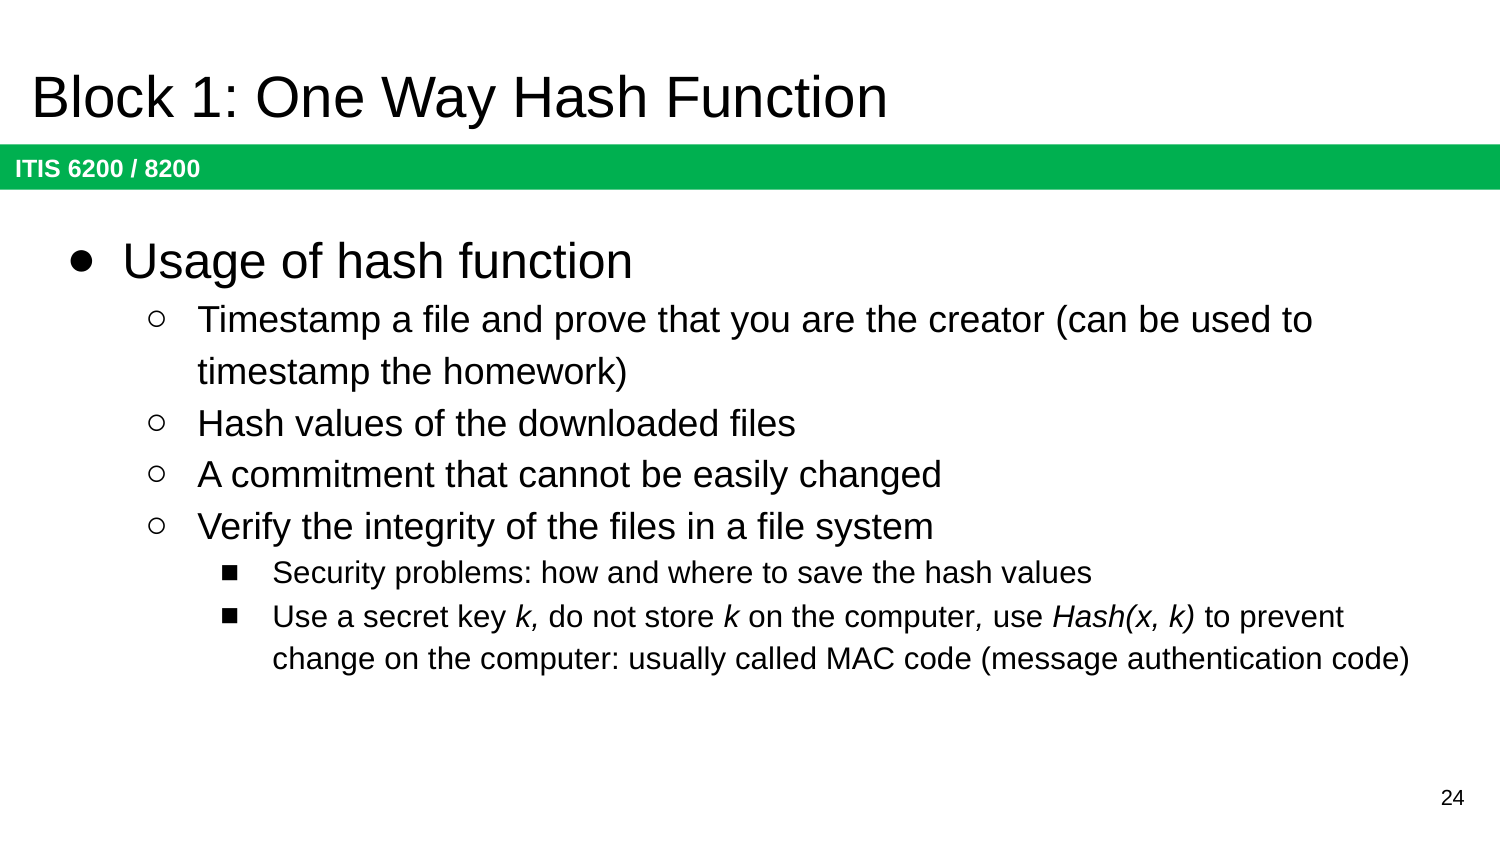

# Block 1: One Way Hash Function
Usage of hash function
Timestamp a file and prove that you are the creator (can be used to timestamp the homework)
Hash values of the downloaded files
A commitment that cannot be easily changed
Verify the integrity of the files in a file system
Security problems: how and where to save the hash values
Use a secret key k, do not store k on the computer, use Hash(x, k) to prevent change on the computer: usually called MAC code (message authentication code)
24